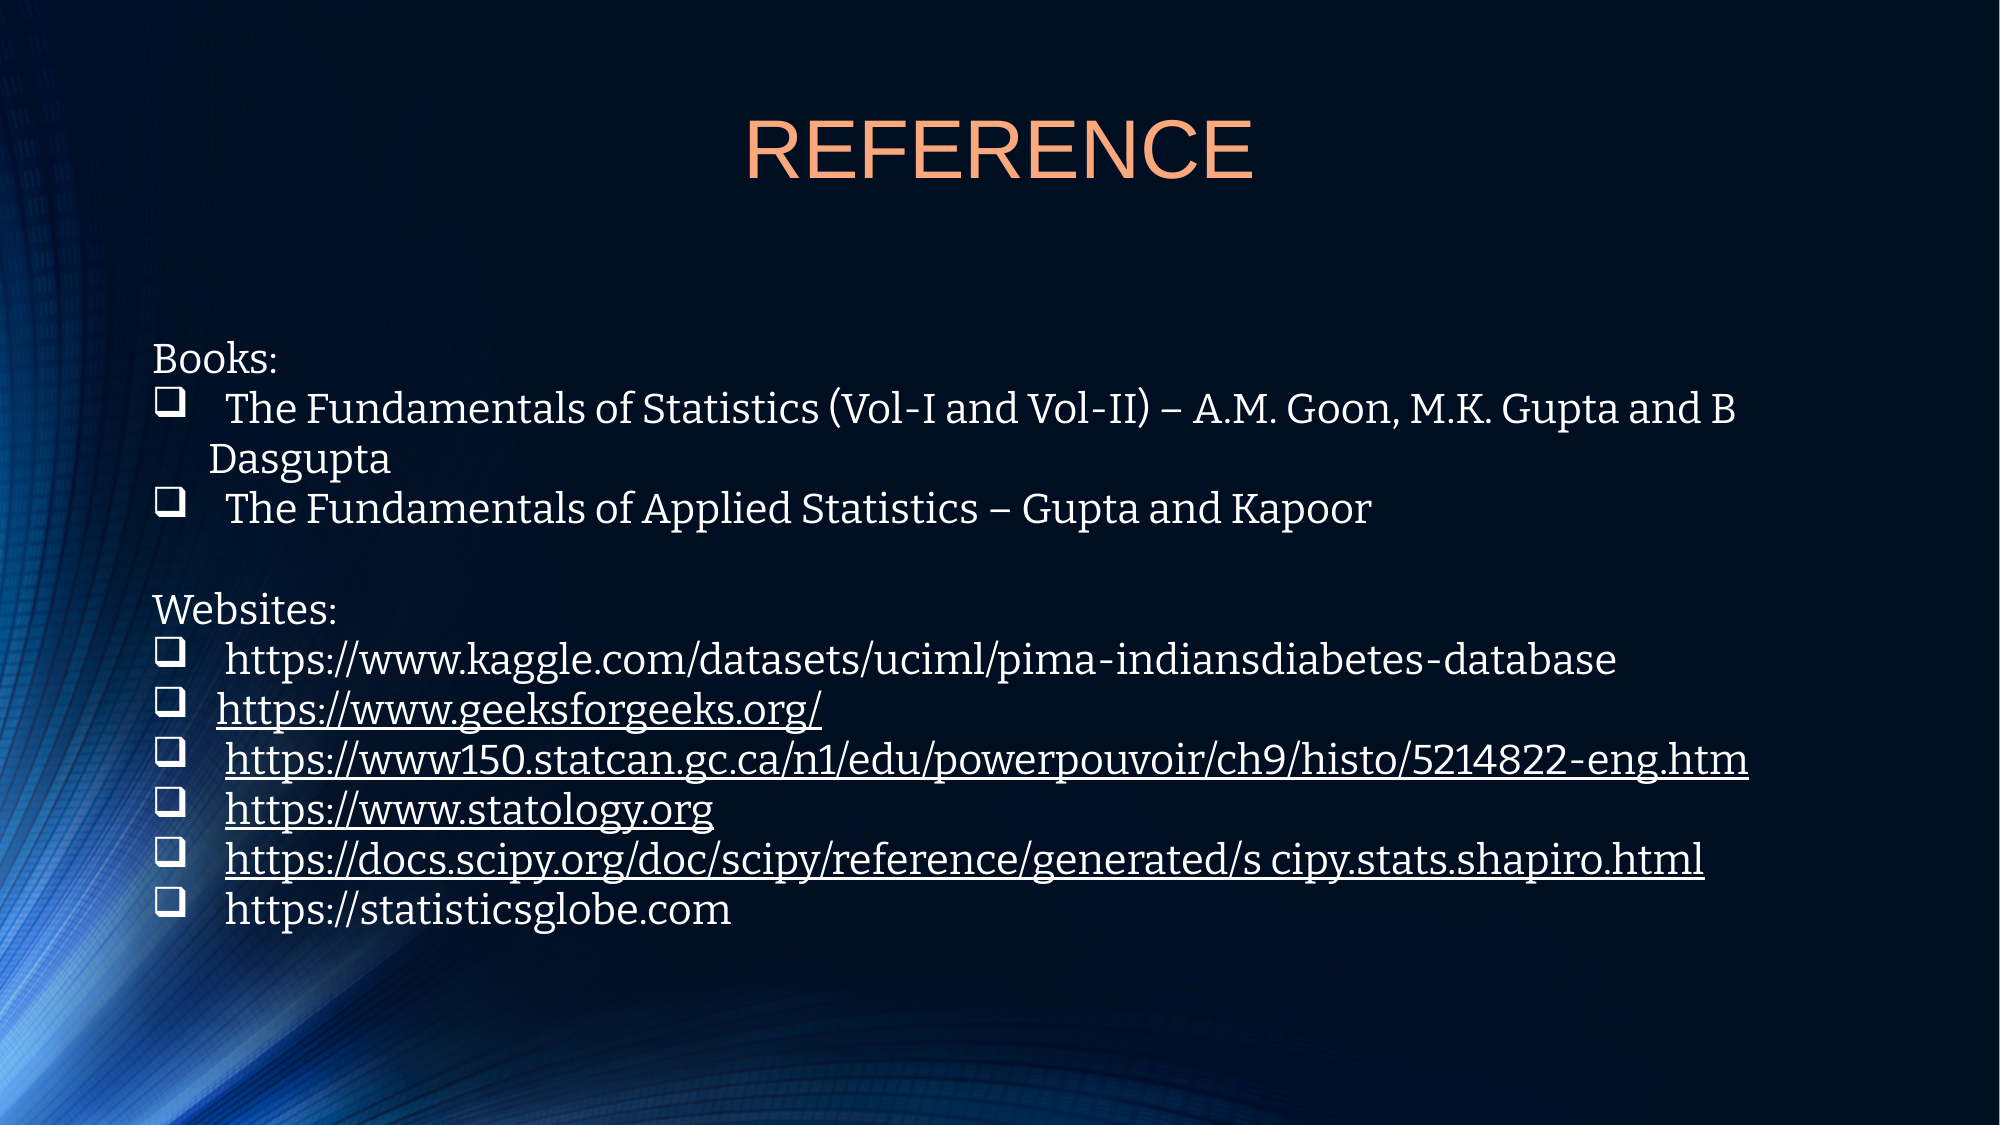

REFERENCE
Books:
  The Fundamentals of Statistics (Vol-I and Vol-II) – A.M. Goon, M.K. Gupta and B Dasgupta
  The Fundamentals of Applied Statistics – Gupta and Kapoor

Websites:
  https://www.kaggle.com/datasets/uciml/pima-indiansdiabetes-database
 https://www.geeksforgeeks.org/
  https://www150.statcan.gc.ca/n1/edu/powerpouvoir/ch9/histo/5214822-eng.htm
  https://www.statology.org
  https://docs.scipy.org/doc/scipy/reference/generated/s cipy.stats.shapiro.html
  https://statisticsglobe.com